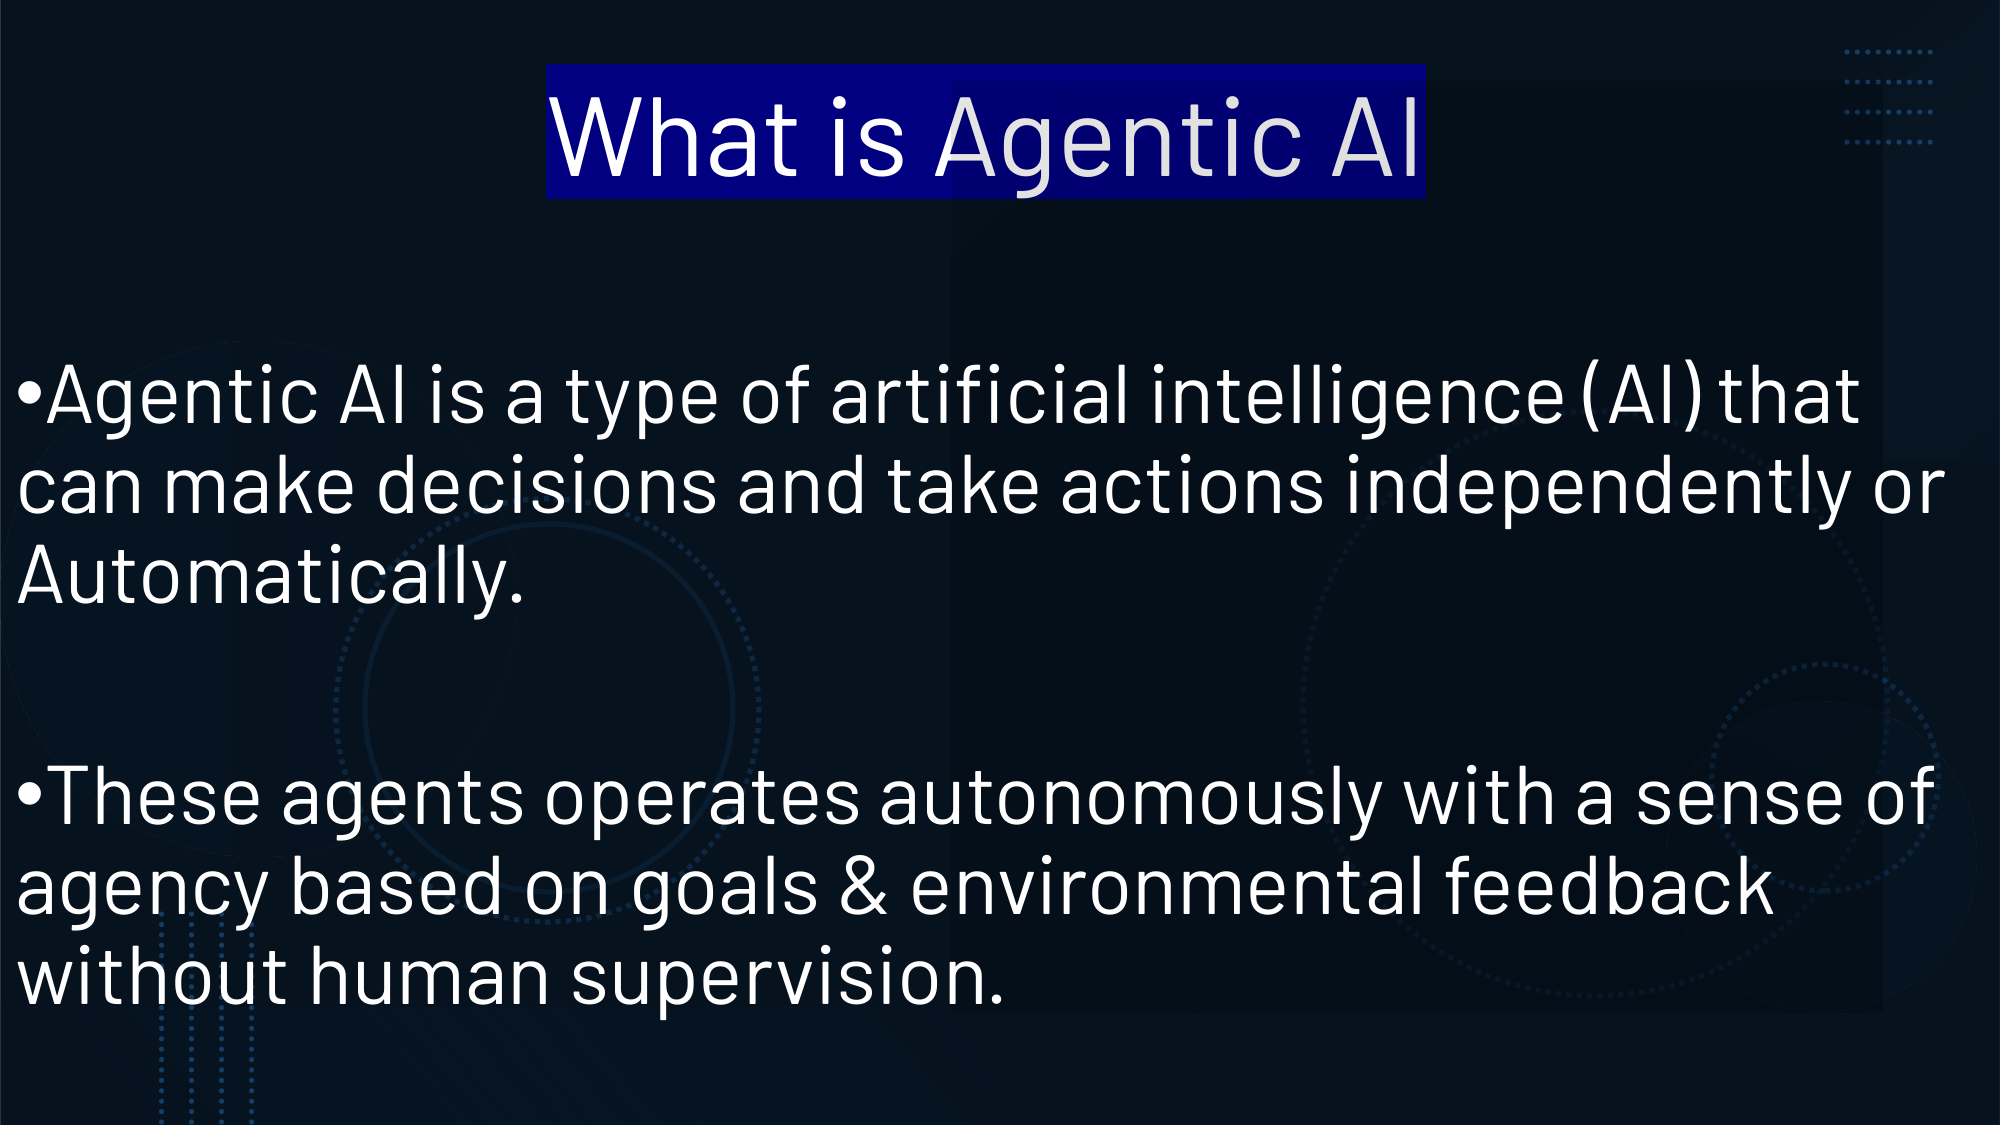

# What is Agentic AI

Agentic AI is a type of artificial intelligence (AI) that can make decisions and take actions independently or Automatically.

These agents operates autonomously with a sense of agency based on goals & environmental feedback without human supervision.